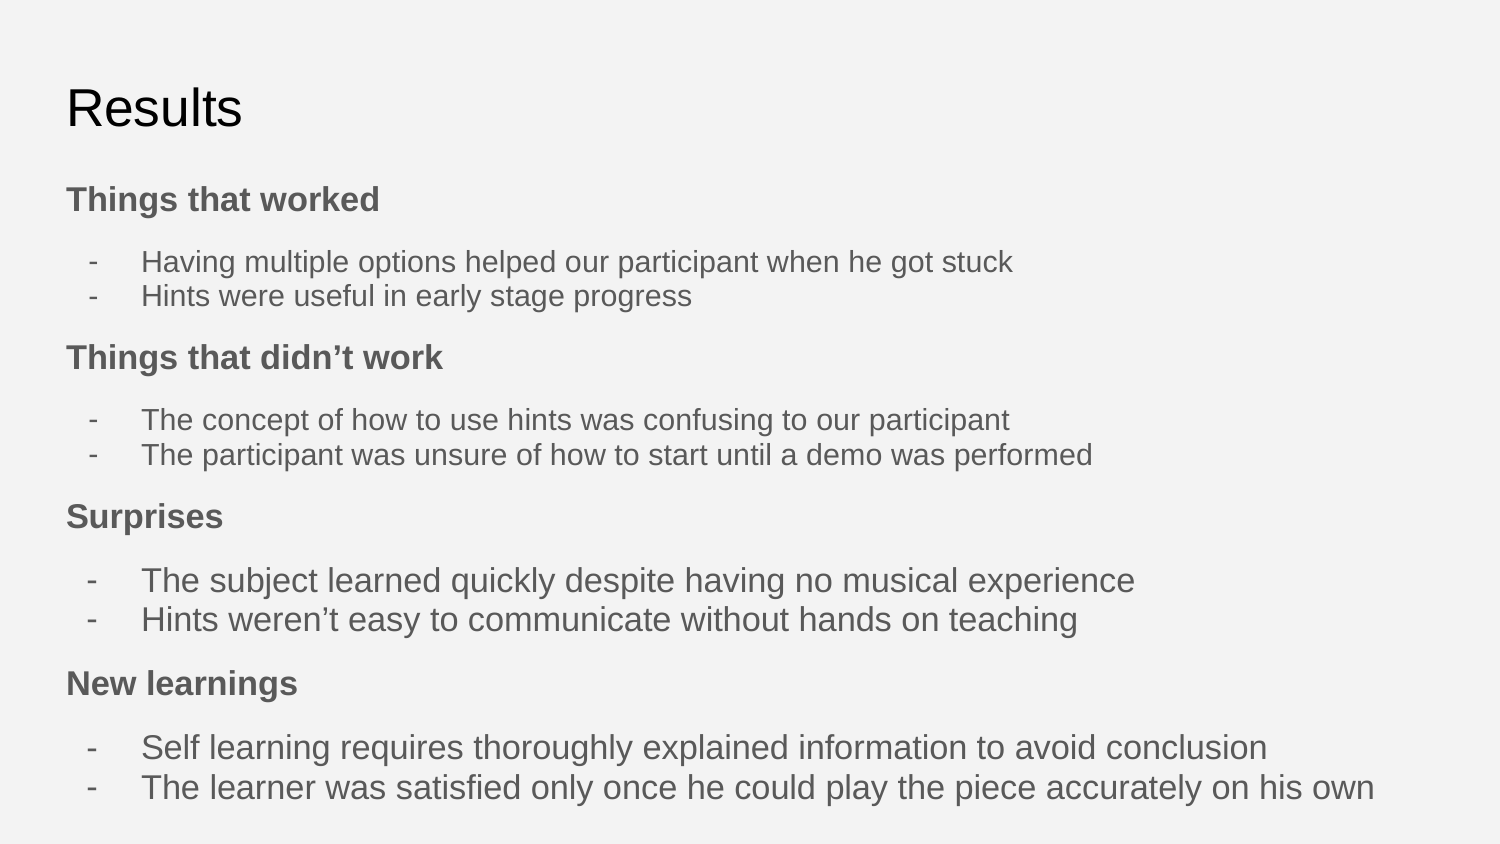

# Results
Things that worked
Having multiple options helped our participant when he got stuck
Hints were useful in early stage progress
Things that didn’t work
The concept of how to use hints was confusing to our participant
The participant was unsure of how to start until a demo was performed
Surprises
The subject learned quickly despite having no musical experience
Hints weren’t easy to communicate without hands on teaching
New learnings
Self learning requires thoroughly explained information to avoid conclusion
The learner was satisfied only once he could play the piece accurately on his own